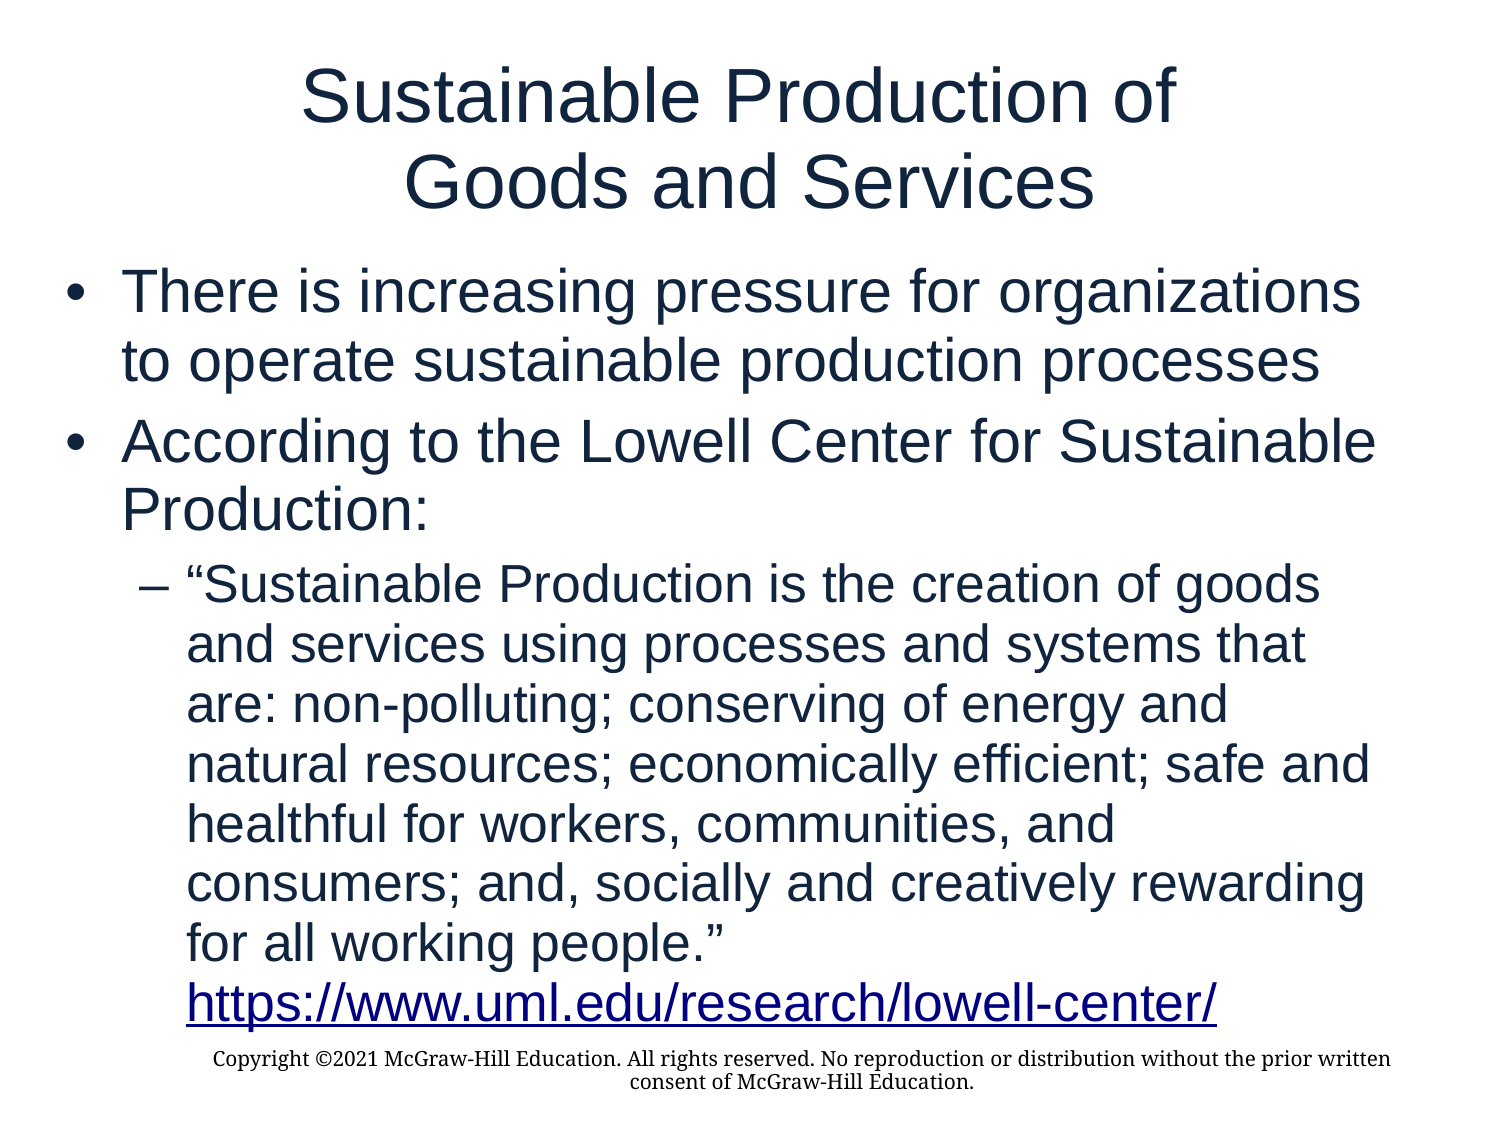

# Sustainable Production of Goods and Services
There is increasing pressure for organizations to operate sustainable production processes
According to the Lowell Center for Sustainable Production:
“Sustainable Production is the creation of goods and services using processes and systems that are: non-polluting; conserving of energy and natural resources; economically efficient; safe and healthful for workers, communities, and consumers; and, socially and creatively rewarding for all working people.” https://www.uml.edu/research/lowell-center/

Copyright ©2021 McGraw-Hill Education. All rights reserved. No reproduction or distribution without the prior written consent of McGraw-Hill Education.